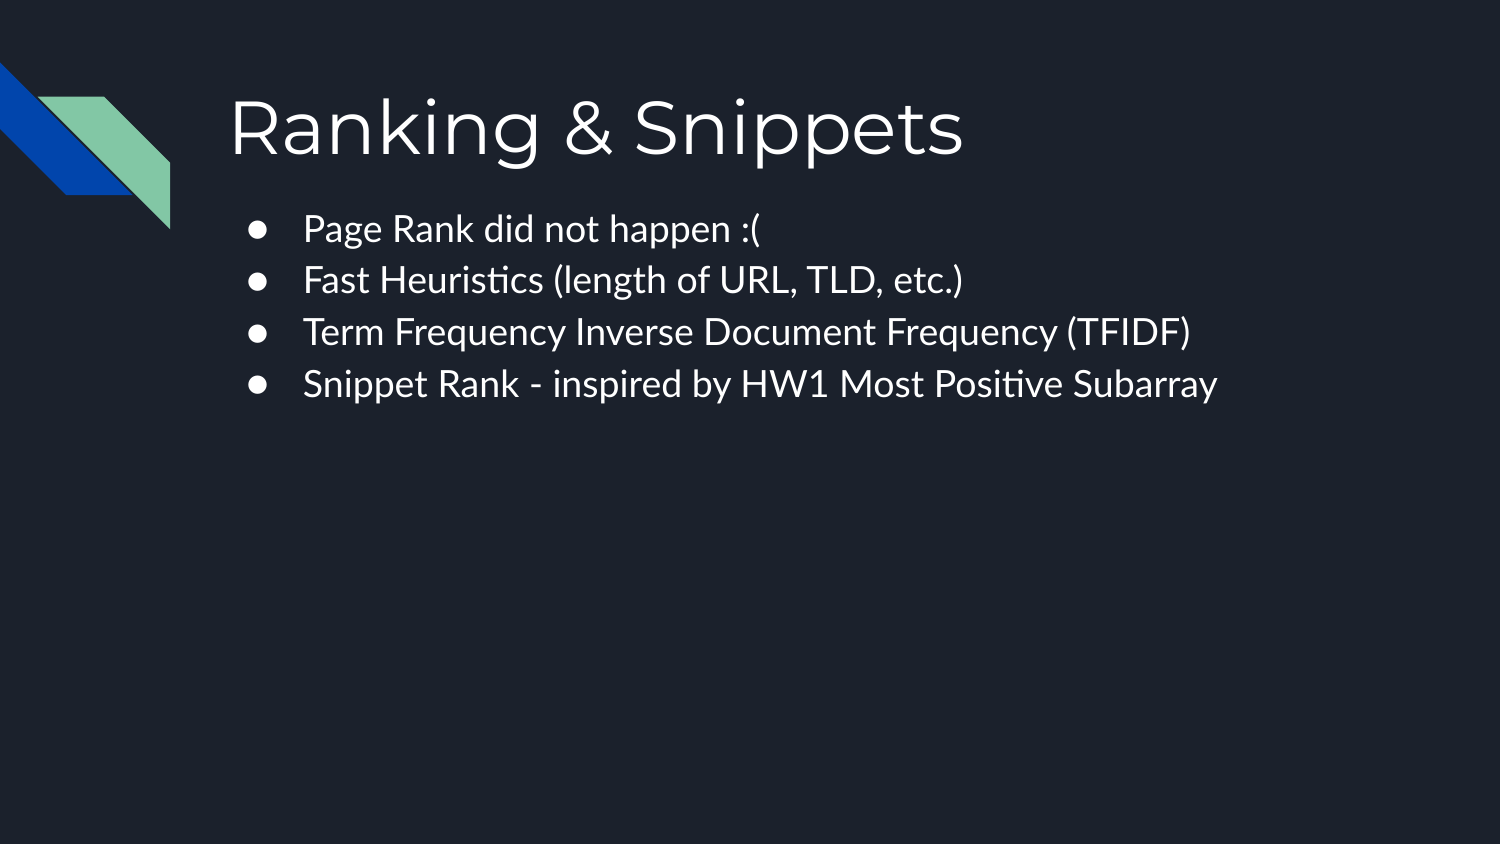

# Ranking & Snippets
Page Rank did not happen :(
Fast Heuristics (length of URL, TLD, etc.)
Term Frequency Inverse Document Frequency (TFIDF)
Snippet Rank - inspired by HW1 Most Positive Subarray